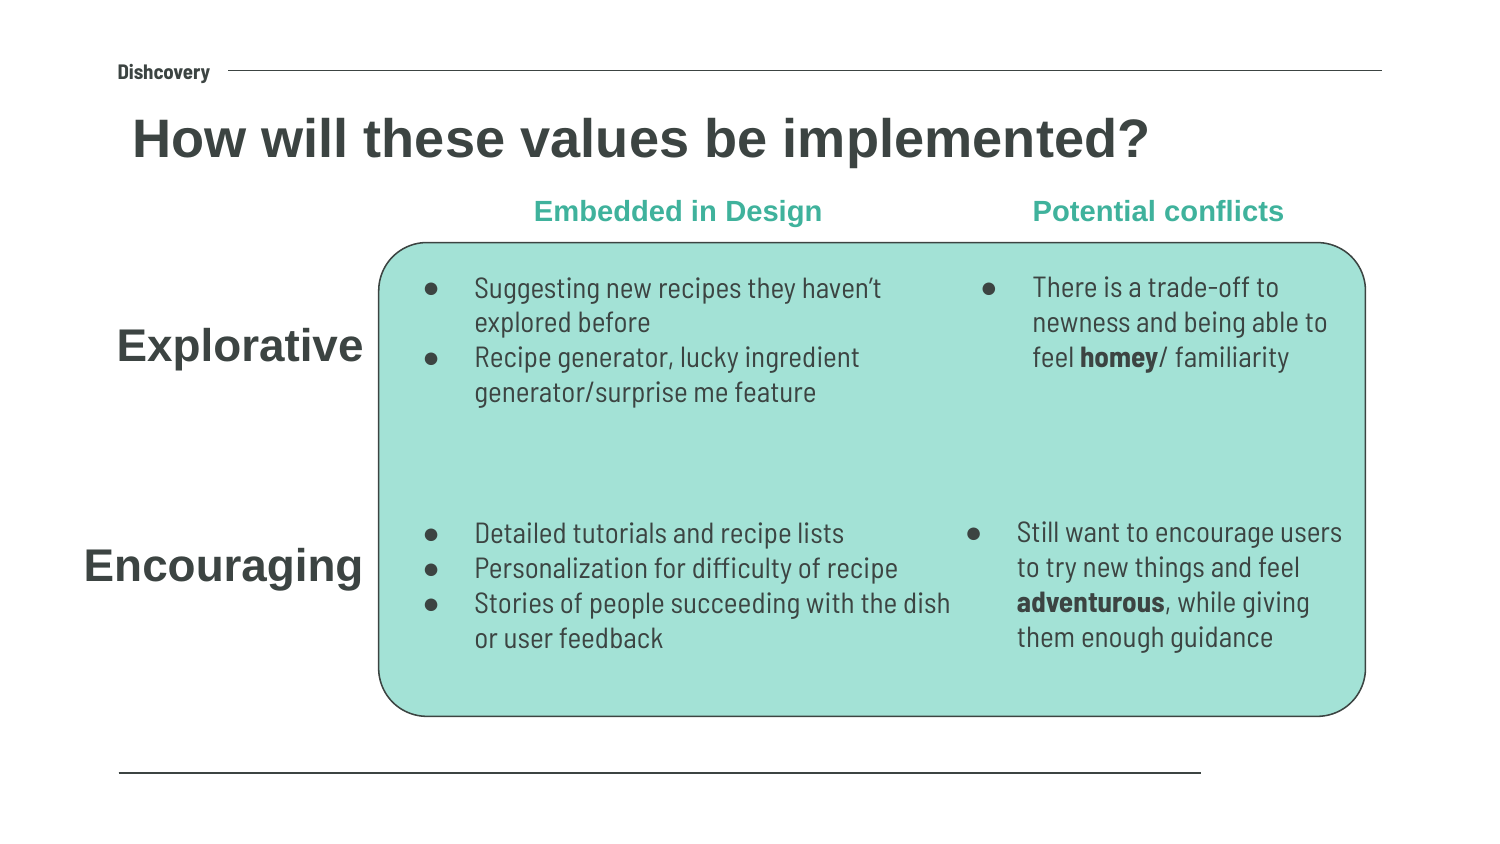

Dishcovery
# How will these values be implemented?
Embedded in Design
Potential conflicts

There is a trade-off to newness and being able to feel homey/ familiarity
Suggesting new recipes they haven’t explored before
Recipe generator, lucky ingredient generator/surprise me feature

Explorative

Still want to encourage users to try new things and feel adventurous, while giving them enough guidance
Detailed tutorials and recipe lists
Personalization for difficulty of recipe
Stories of people succeeding with the dish or user feedback
Encouraging